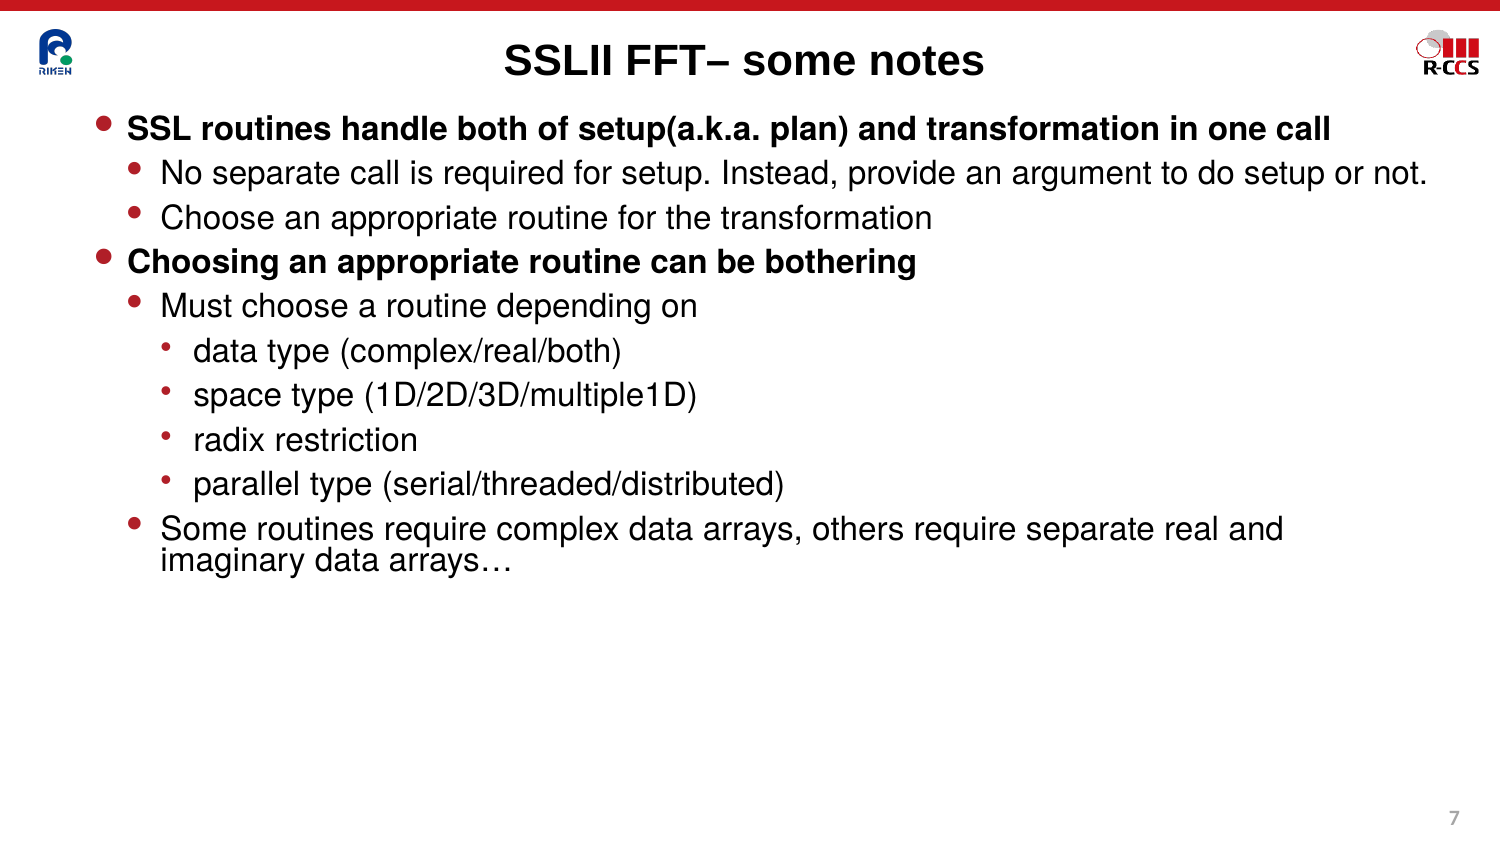

# SSLII FFT– some notes
SSL routines handle both of setup(a.k.a. plan) and transformation in one call
No separate call is required for setup. Instead, provide an argument to do setup or not.
Choose an appropriate routine for the transformation
Choosing an appropriate routine can be bothering
Must choose a routine depending on
data type (complex/real/both)
space type (1D/2D/3D/multiple1D)
radix restriction
parallel type (serial/threaded/distributed)
Some routines require complex data arrays, others require separate real and imaginary data arrays…

7